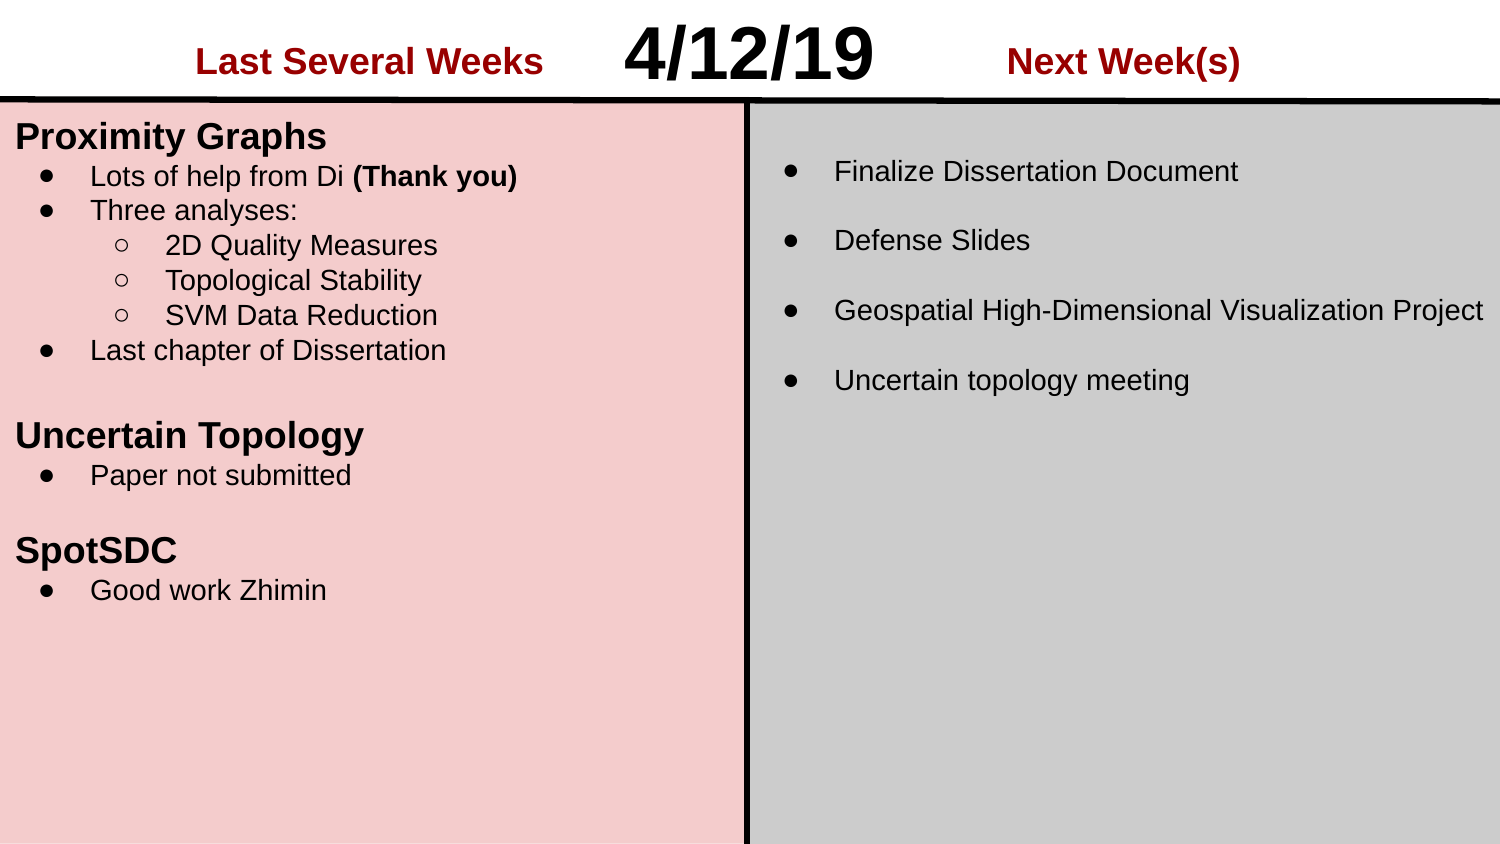

4/12/19
Last Several Weeks
Next Week(s)
Proximity Graphs
Lots of help from Di (Thank you)
Three analyses:
2D Quality Measures
Topological Stability
SVM Data Reduction
Last chapter of Dissertation

Uncertain Topology
Paper not submitted

SpotSDC
Good work Zhimin

Finalize Dissertation Document

Defense Slides

Geospatial High-Dimensional Visualization Project

Uncertain topology meeting